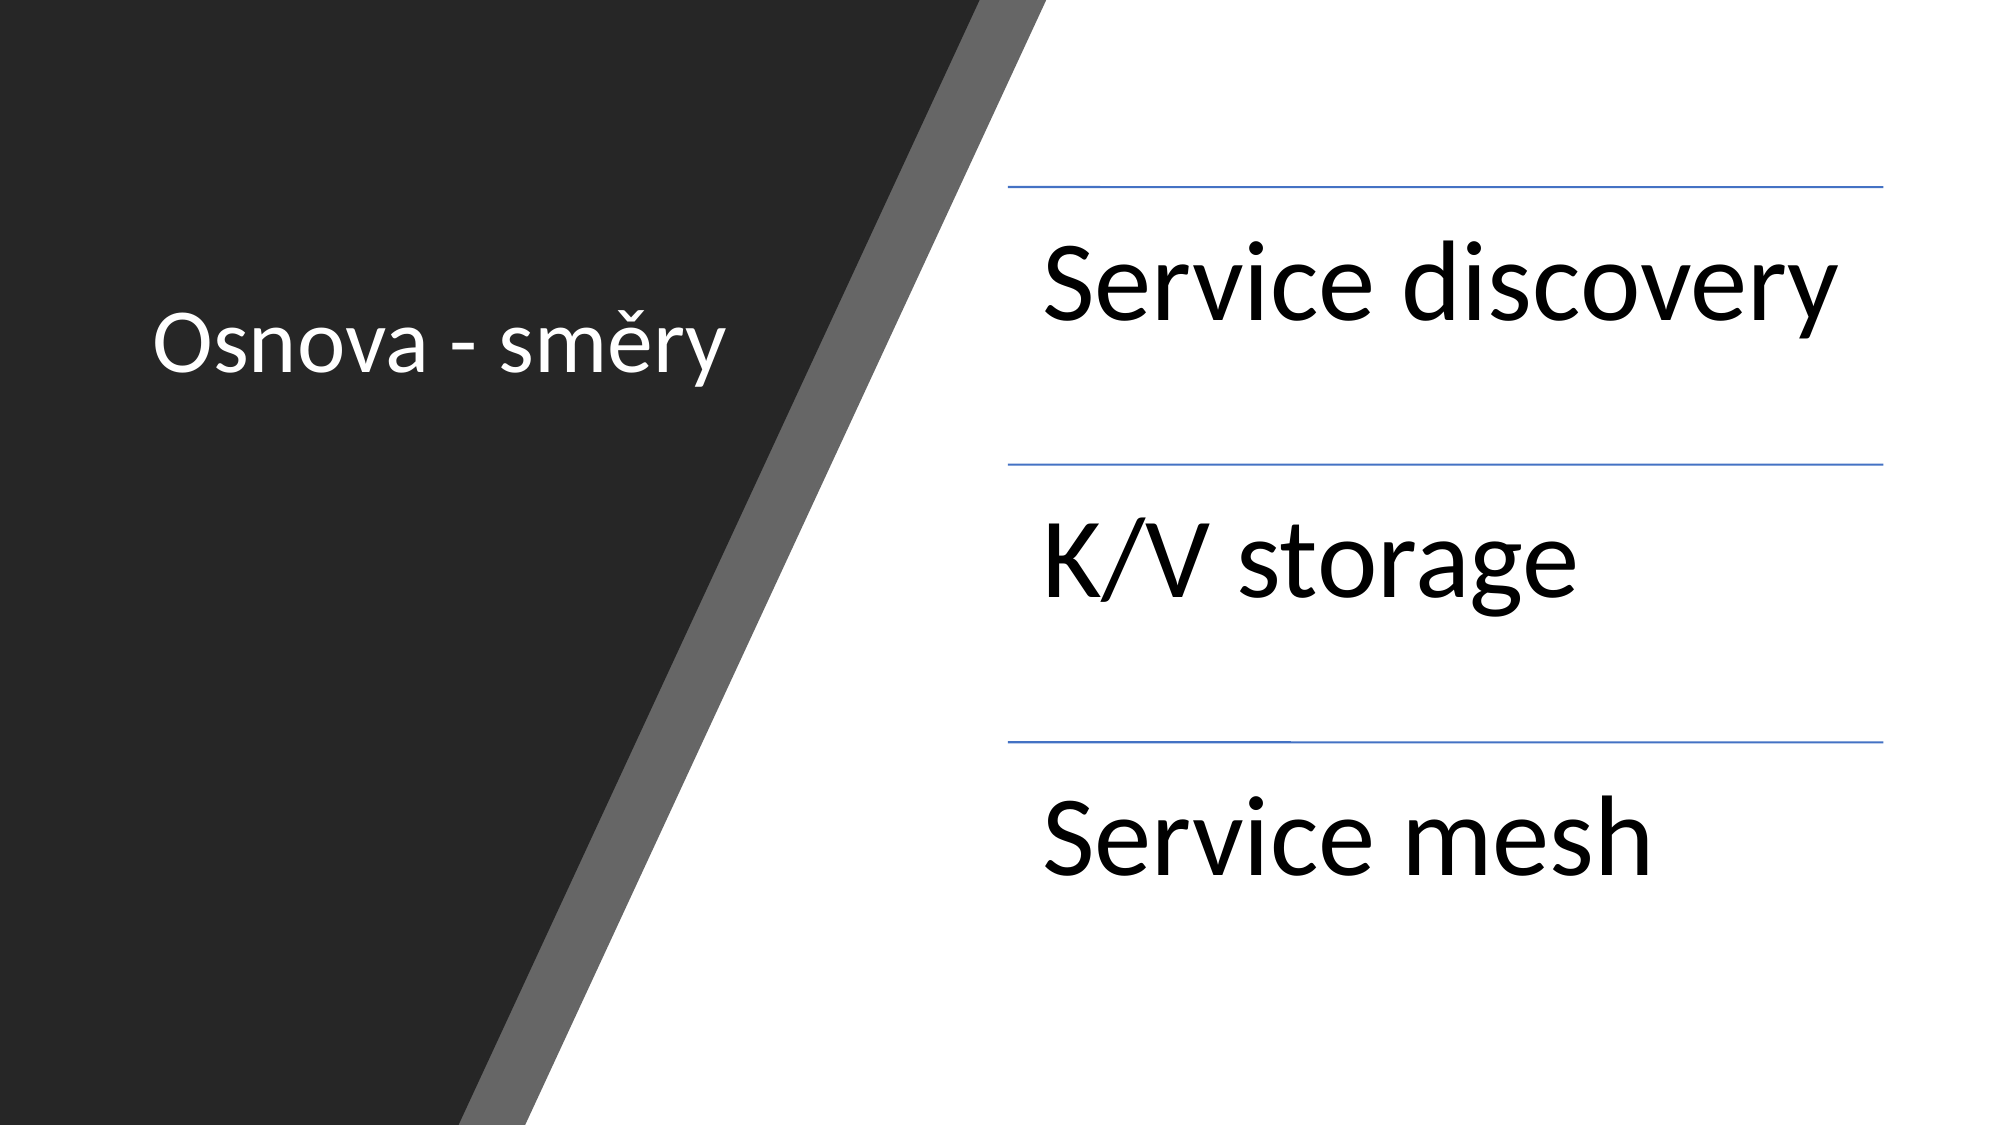

# Osnova - směry
Service discovery
K/V storage
Service mesh